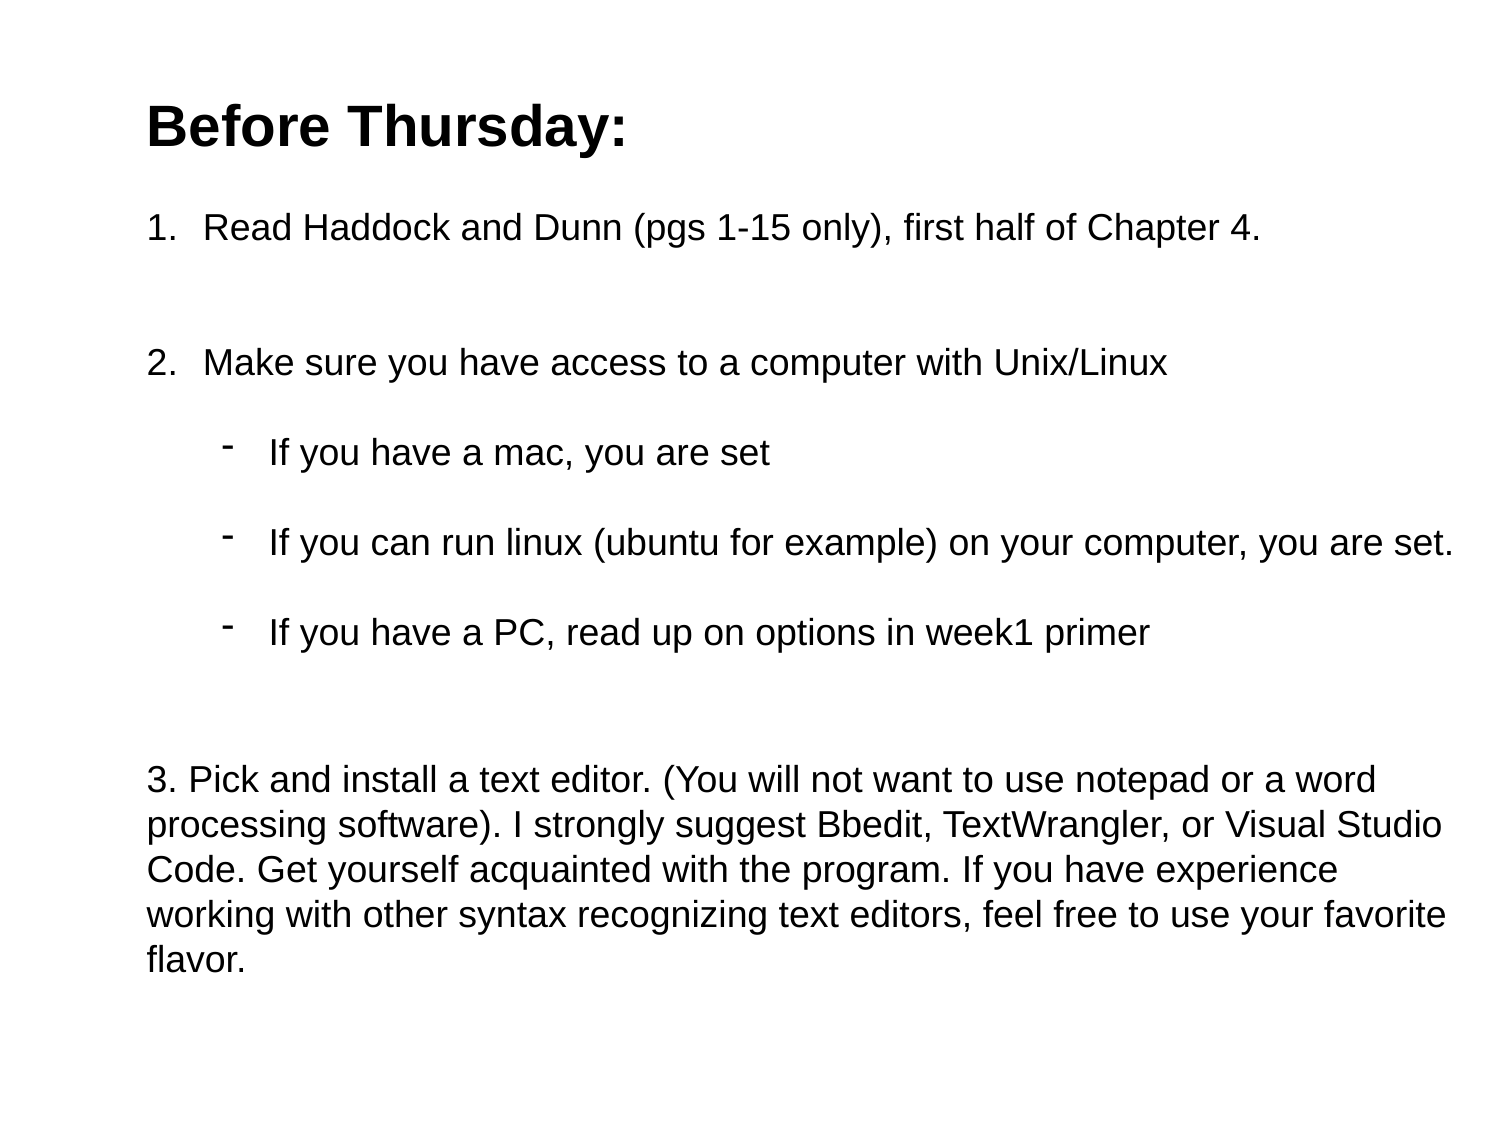

Before Thursday:

Read Haddock and Dunn (pgs 1-15 only), first half of Chapter 4.

Make sure you have access to a computer with Unix/Linux

If you have a mac, you are set

If you can run linux (ubuntu for example) on your computer, you are set.

If you have a PC, read up on options in week1 primer
3. Pick and install a text editor. (You will not want to use notepad or a word processing software). I strongly suggest Bbedit, TextWrangler, or Visual Studio Code. Get yourself acquainted with the program. If you have experience working with other syntax recognizing text editors, feel free to use your favorite flavor.